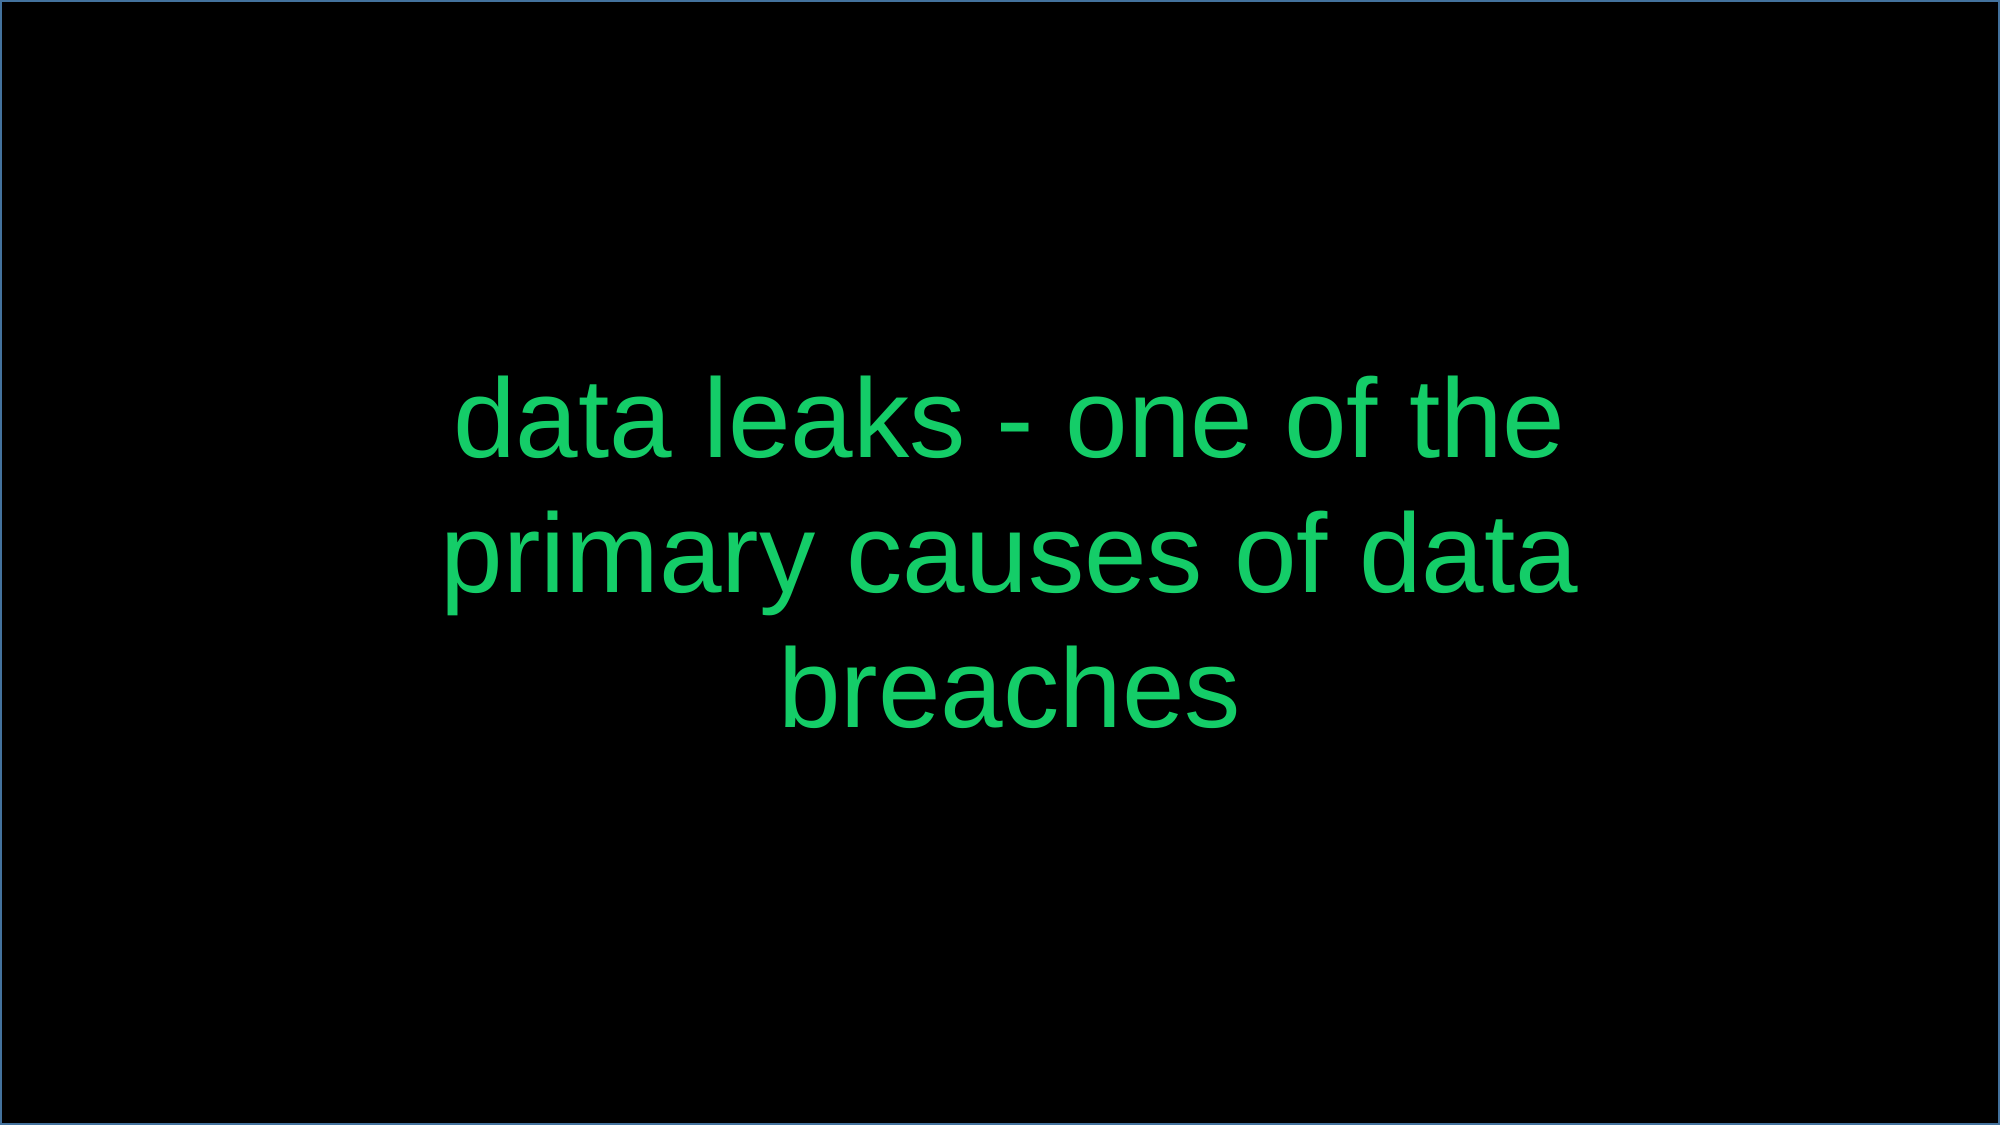

#
data leaks - one of the primary causes of data breaches